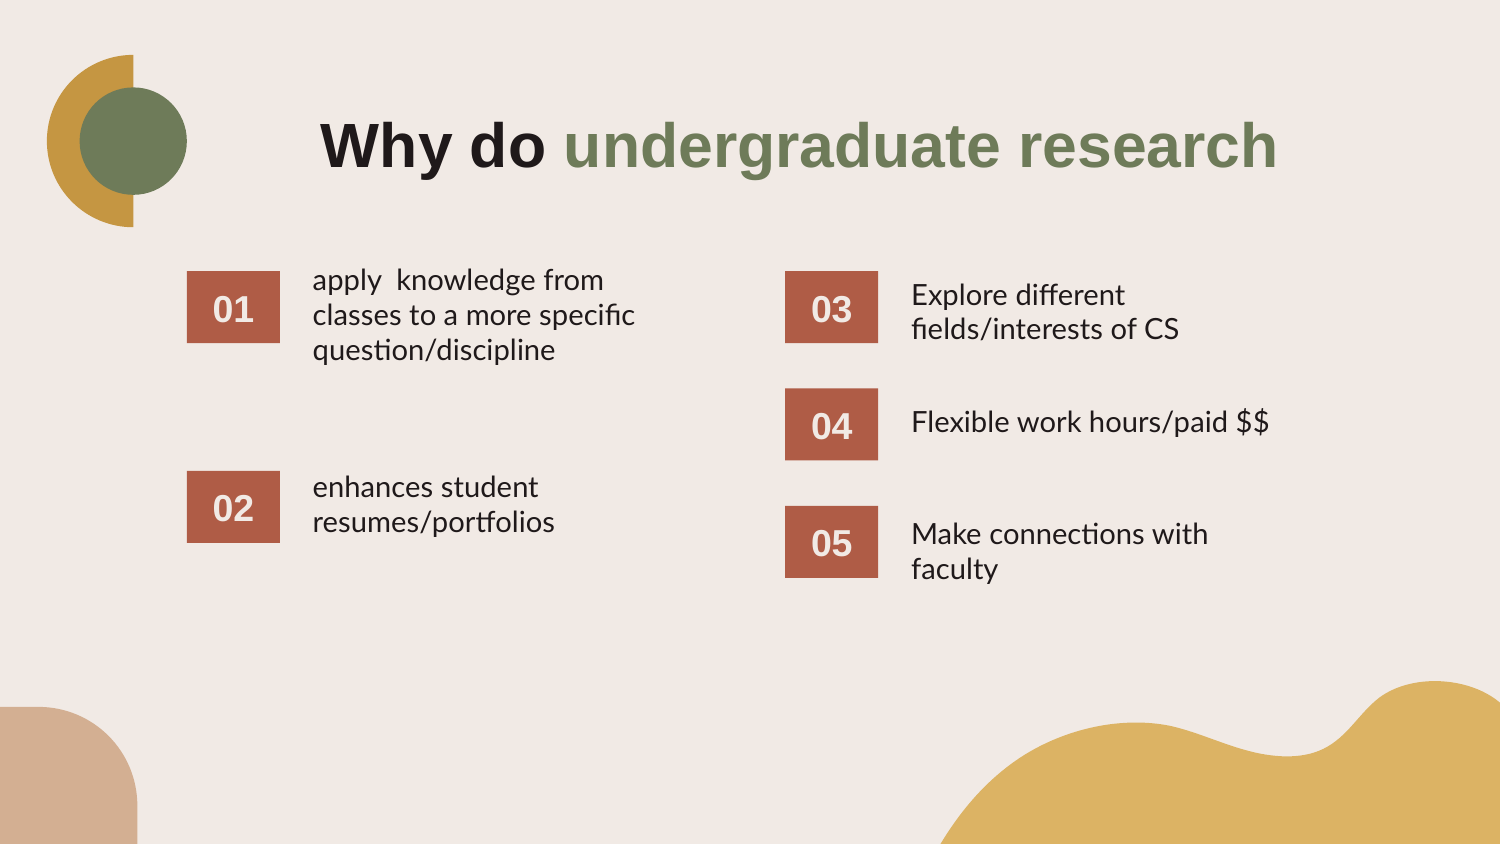

# Why do undergraduate research
apply  knowledge from classes to a more specific question/discipline
Explore different fields/interests of CS
03
01
04
Flexible work hours/paid $$
enhances student resumes/portfolios
02
Make connections with faculty
05